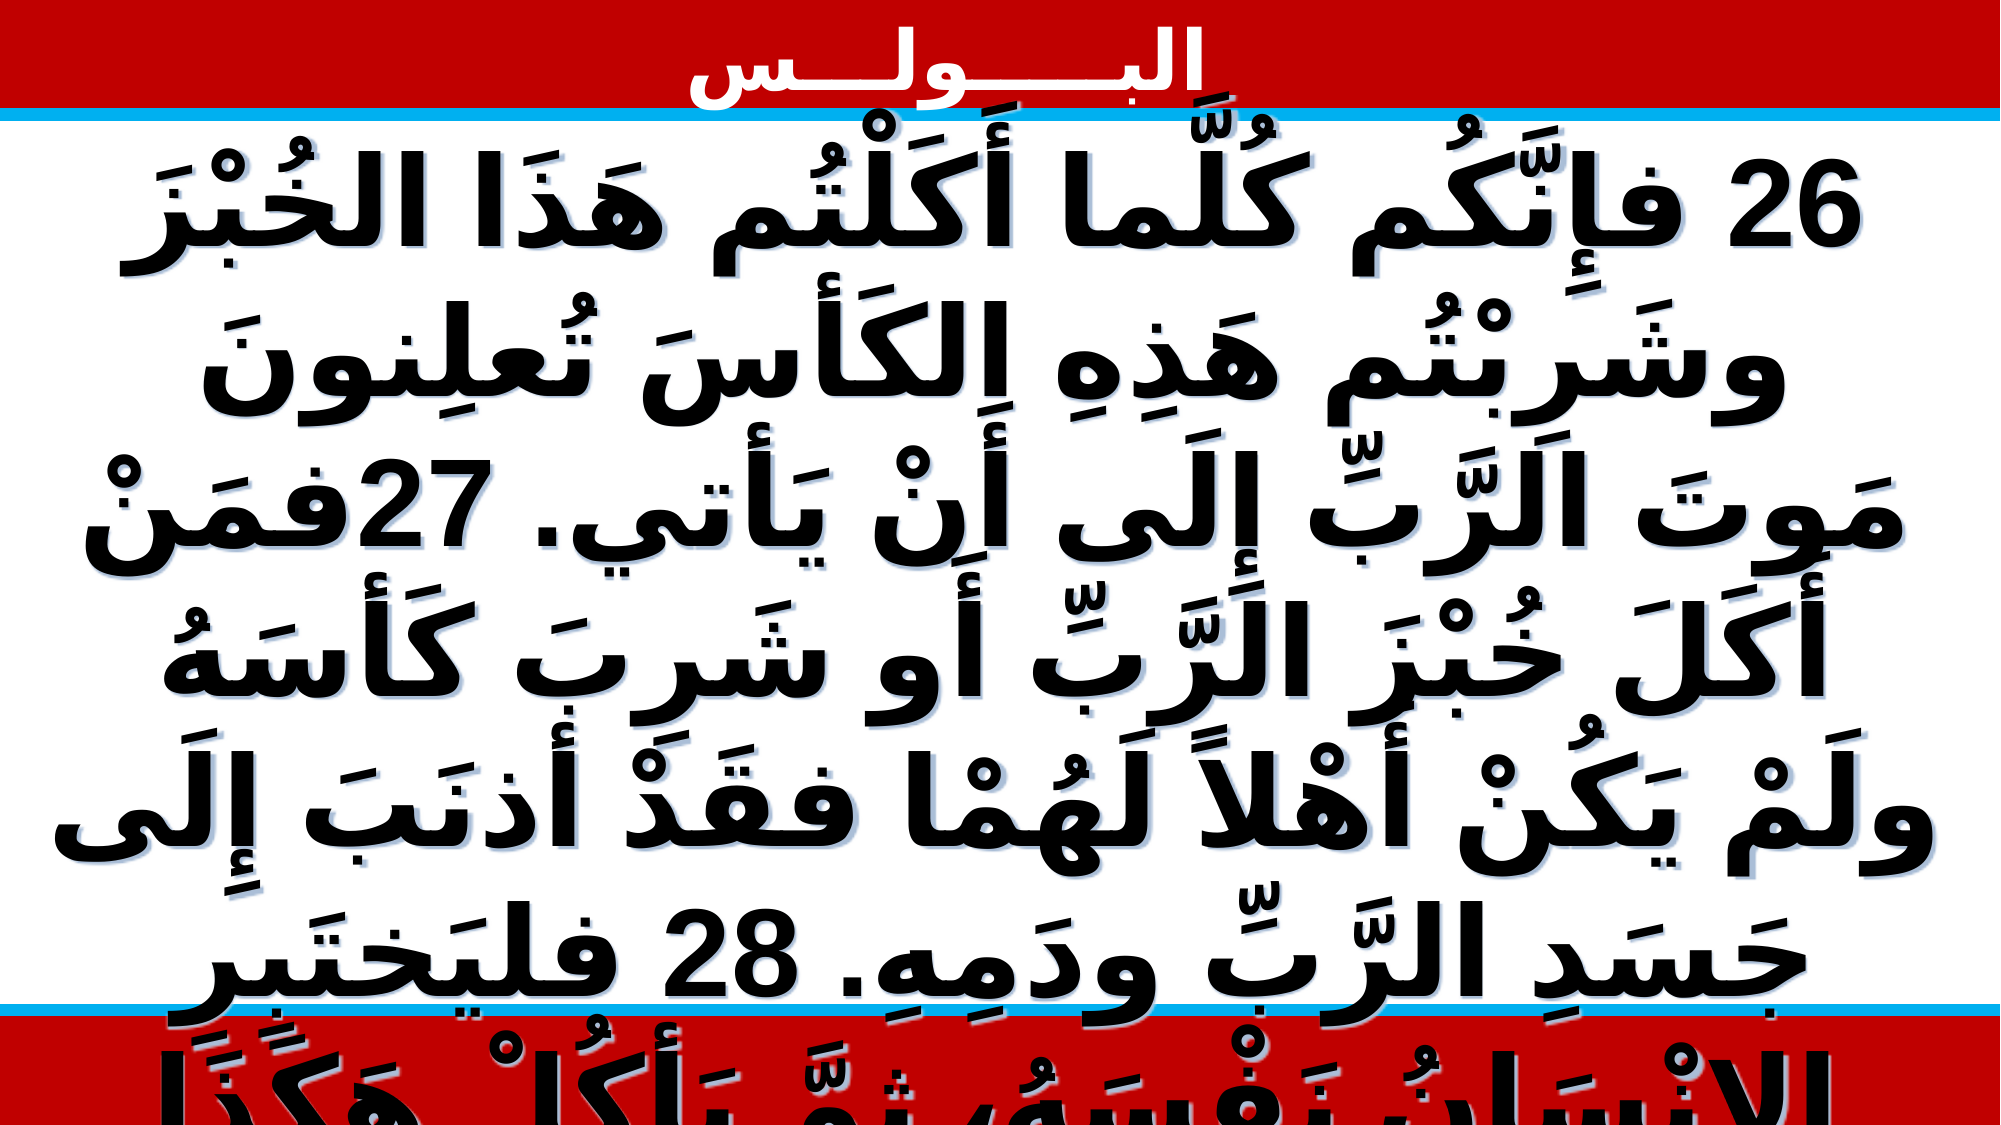

البـــــولـــس
26 فإِنَّكُم كُلَّما أَكَلْتُم هَذَا الخُبْزَ وشَرِبْتُم هَذِهِ الكَأسَ تُعلِنونَ مَوتَ الرَّبِّ إِلَى أَنْ يَأتي. 27فمَنْ أَكَلَ خُبْزَ الرَّبِّ أَو شَرِبَ كَأسَهُ ولَمْ يَكُنْ أَهْلاً لَهُمْا فقَدْ أذنَبَ إِلَى جَسَدِ الرَّبِّ ودَمِهِ. 28 فليَختَبِرِ الإِنْسَانُ نَفْسَهُ، ثمَّ يَأكُلْ هَكَذَا مِنْ هَذَا الخُبْزِ ويَشرَبْ مِنْ هَذِهِ الكَأَسِ.

#